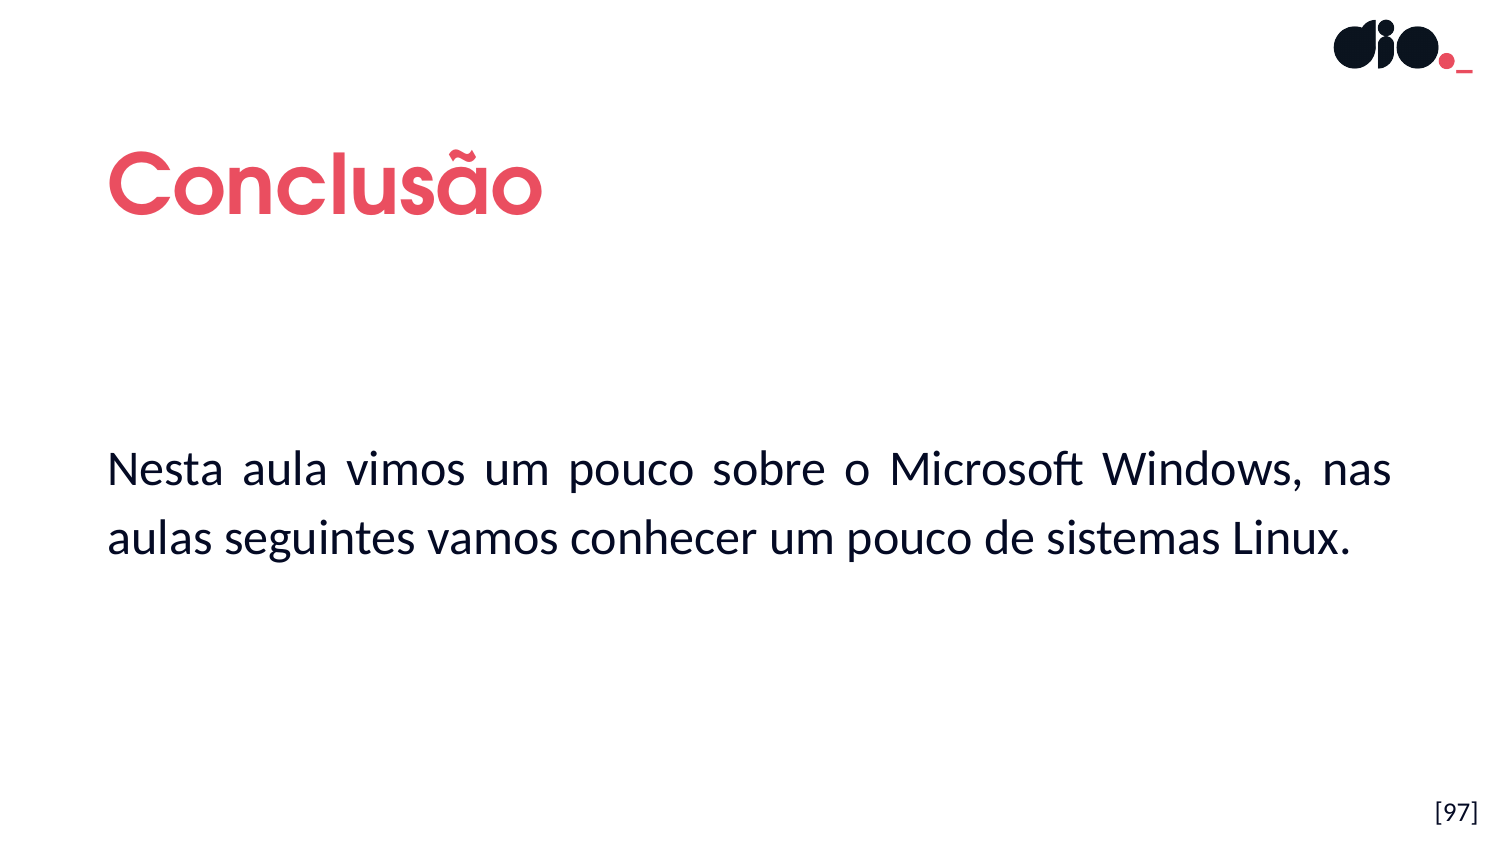

Conclusão
Nesta aula vimos um pouco sobre o Microsoft Windows, nas aulas seguintes vamos conhecer um pouco de sistemas Linux.
[97]